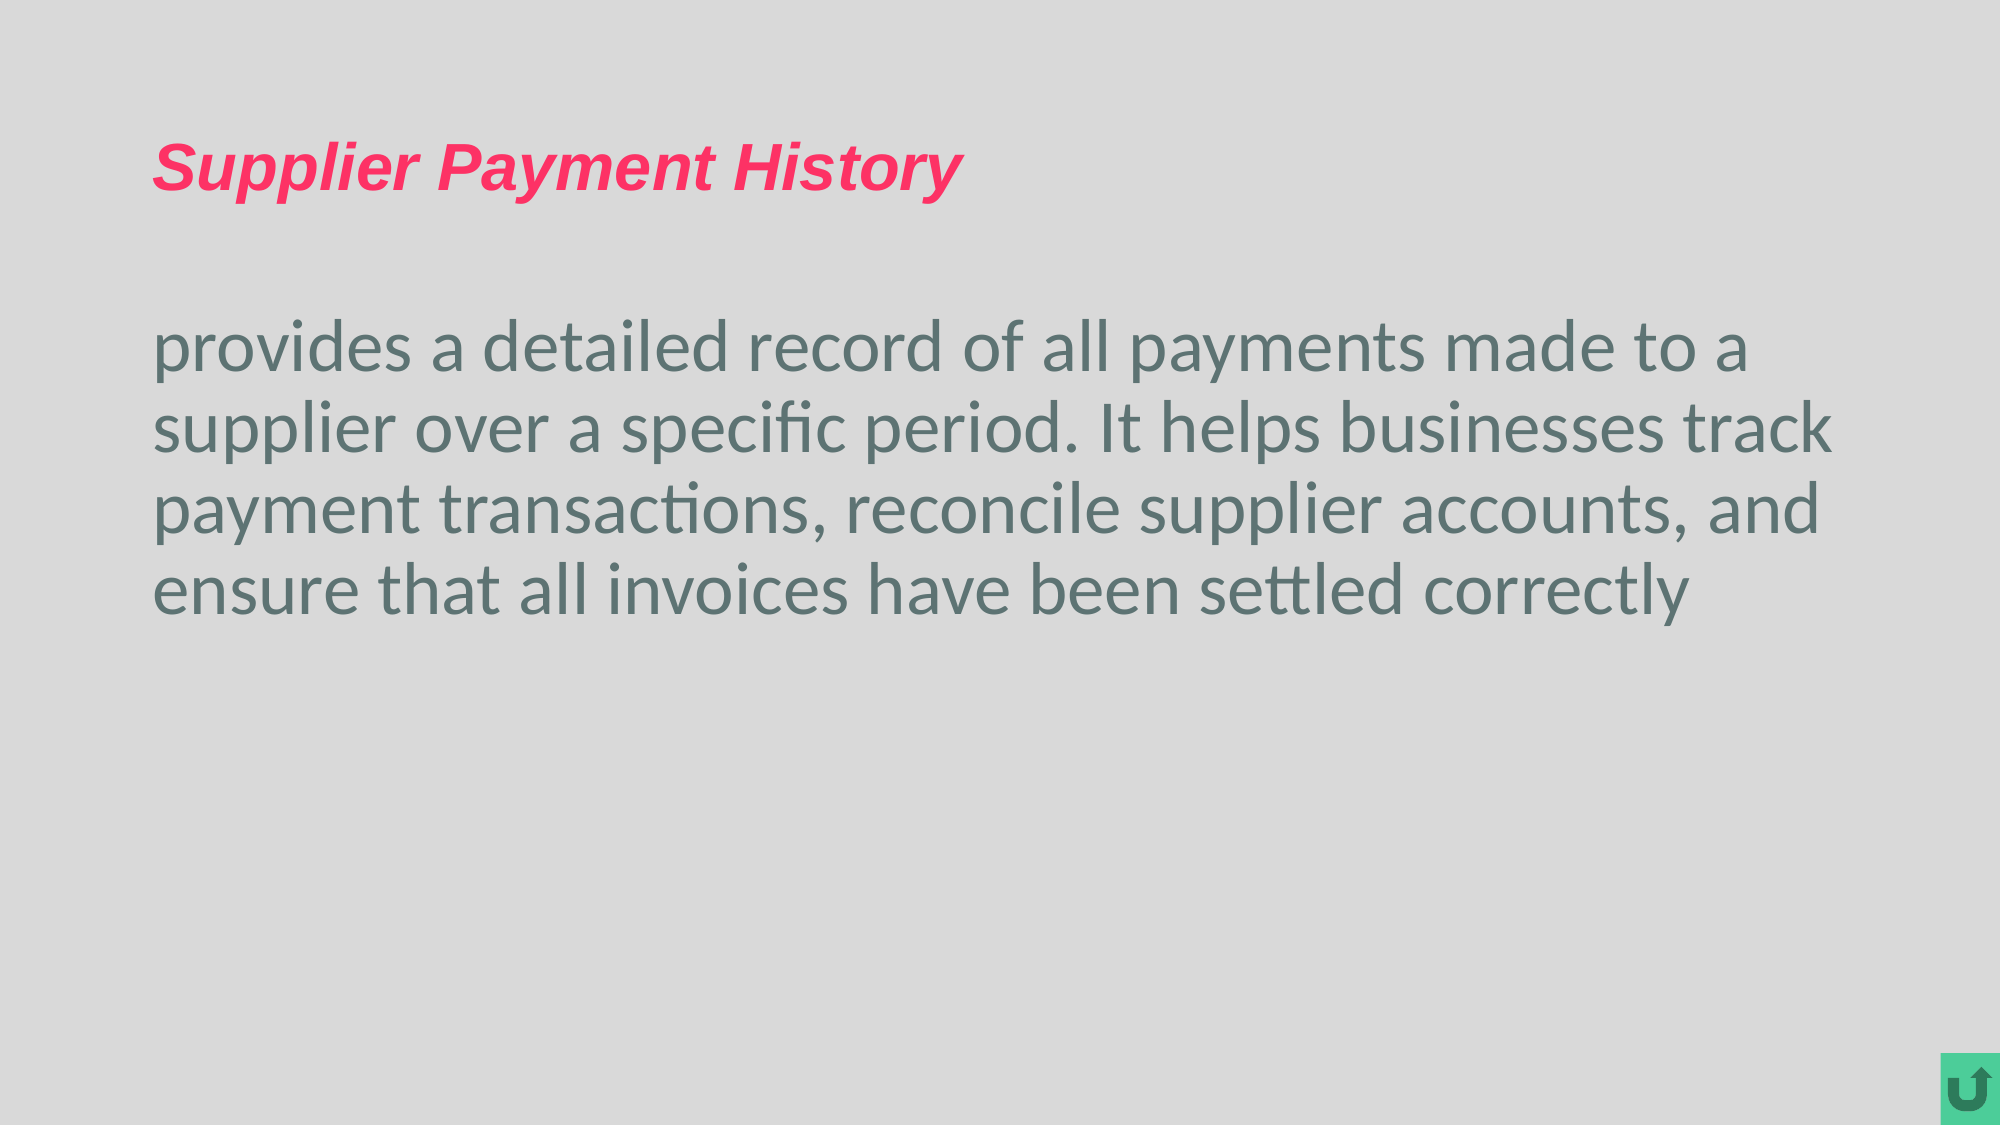

# Supplier Payment History
provides a detailed record of all payments made to a supplier over a specific period. It helps businesses track payment transactions, reconcile supplier accounts, and ensure that all invoices have been settled correctly